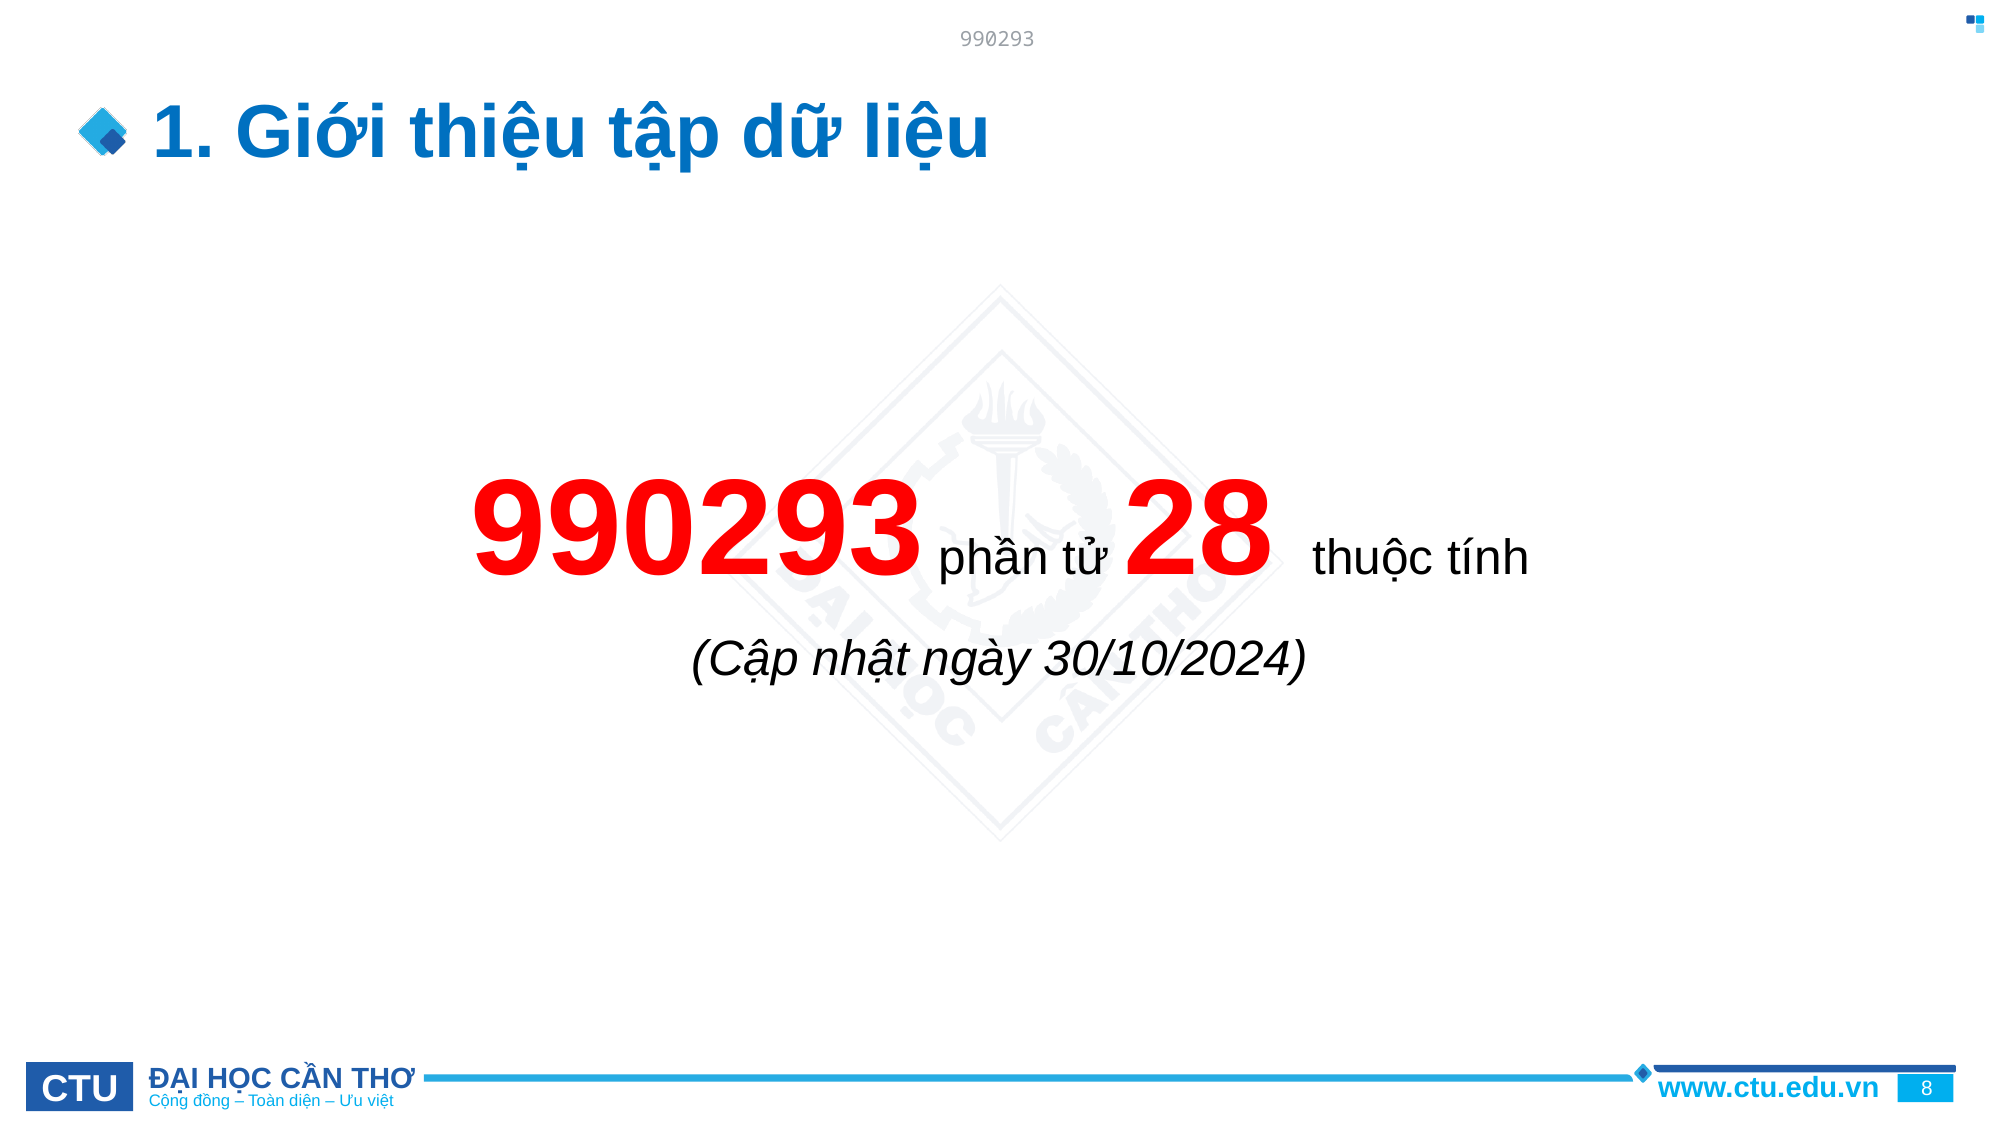

990293
# 1. Giới thiệu tập dữ liệu
990293 phần tử 28 thuộc tính
(Cập nhật ngày 30/10/2024)